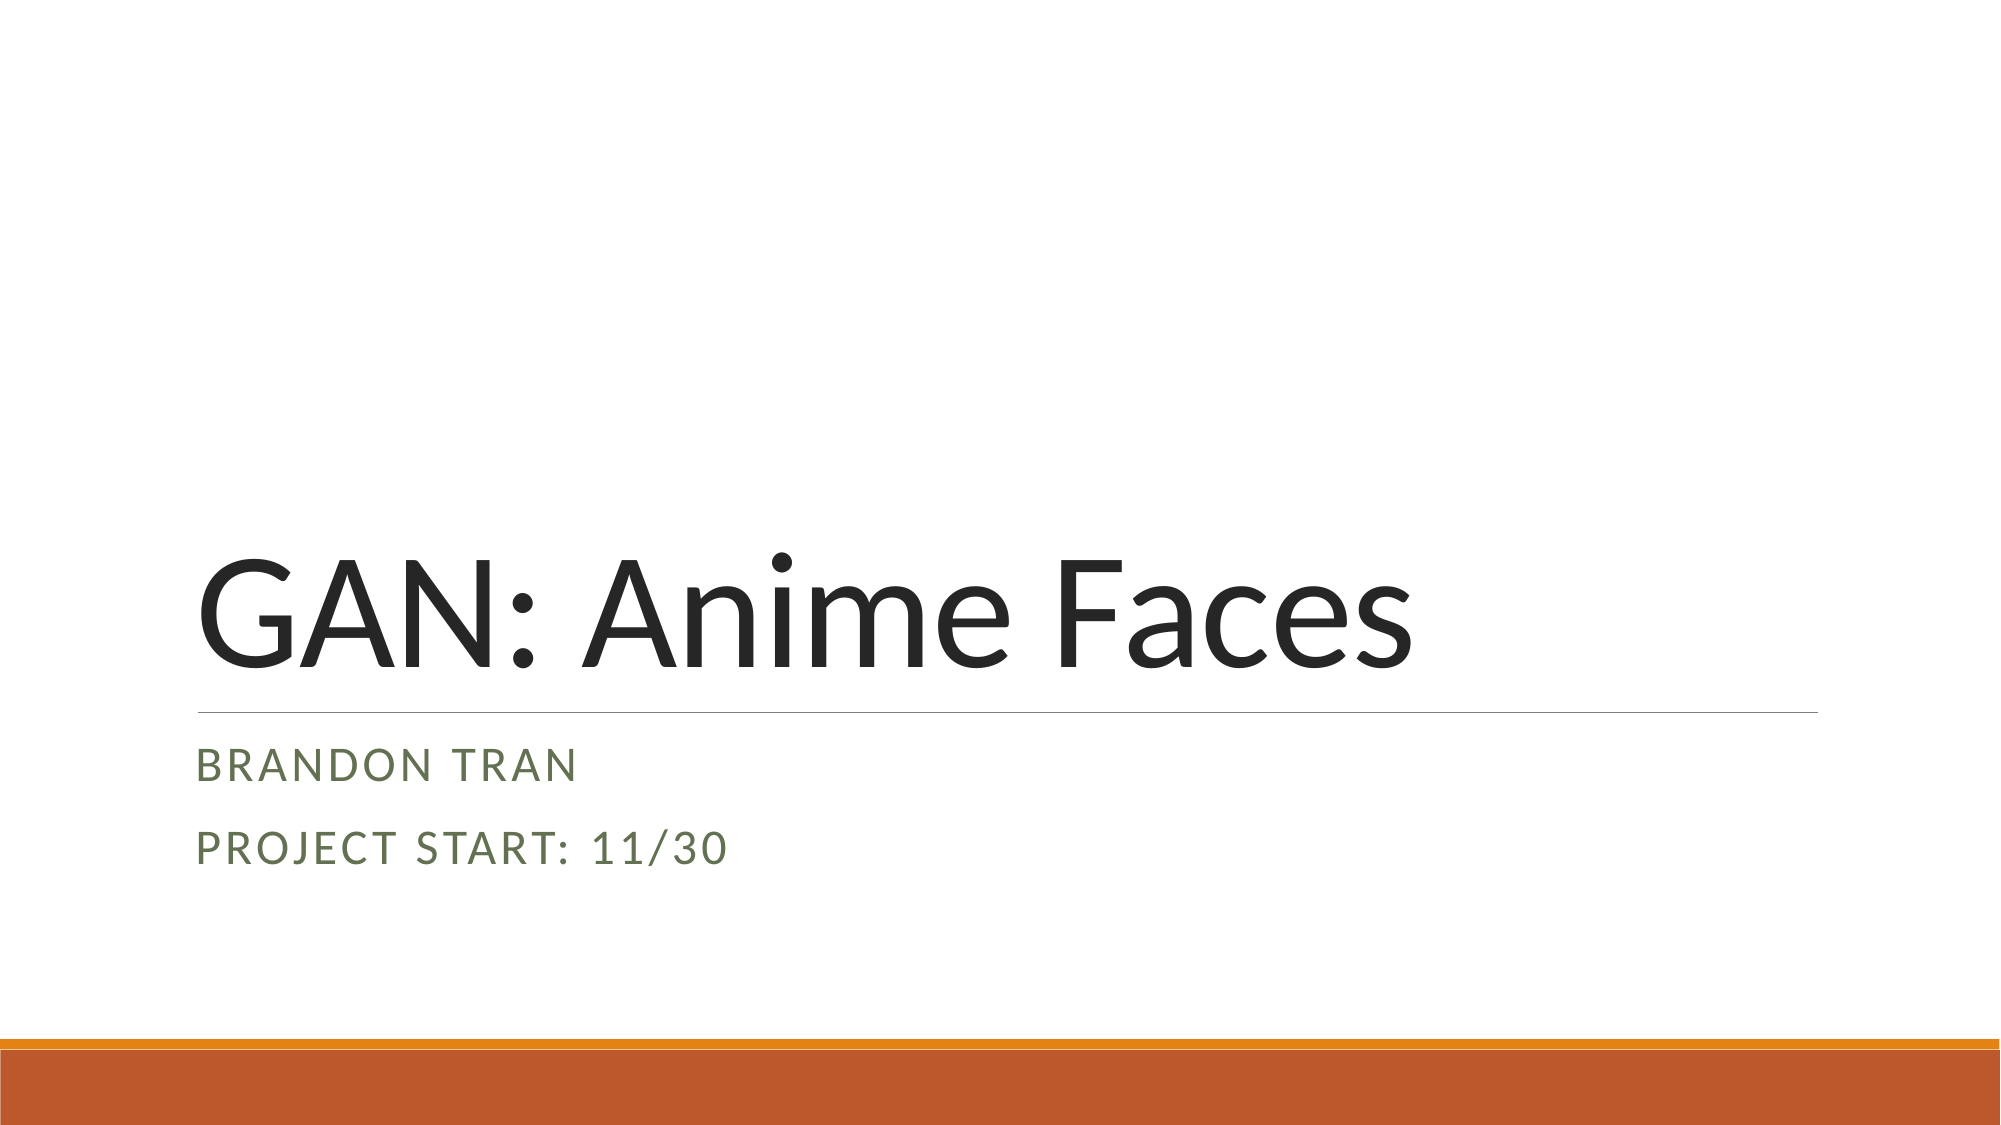

# GAN: Anime Faces
Brandon Tran
Project start: 11/30